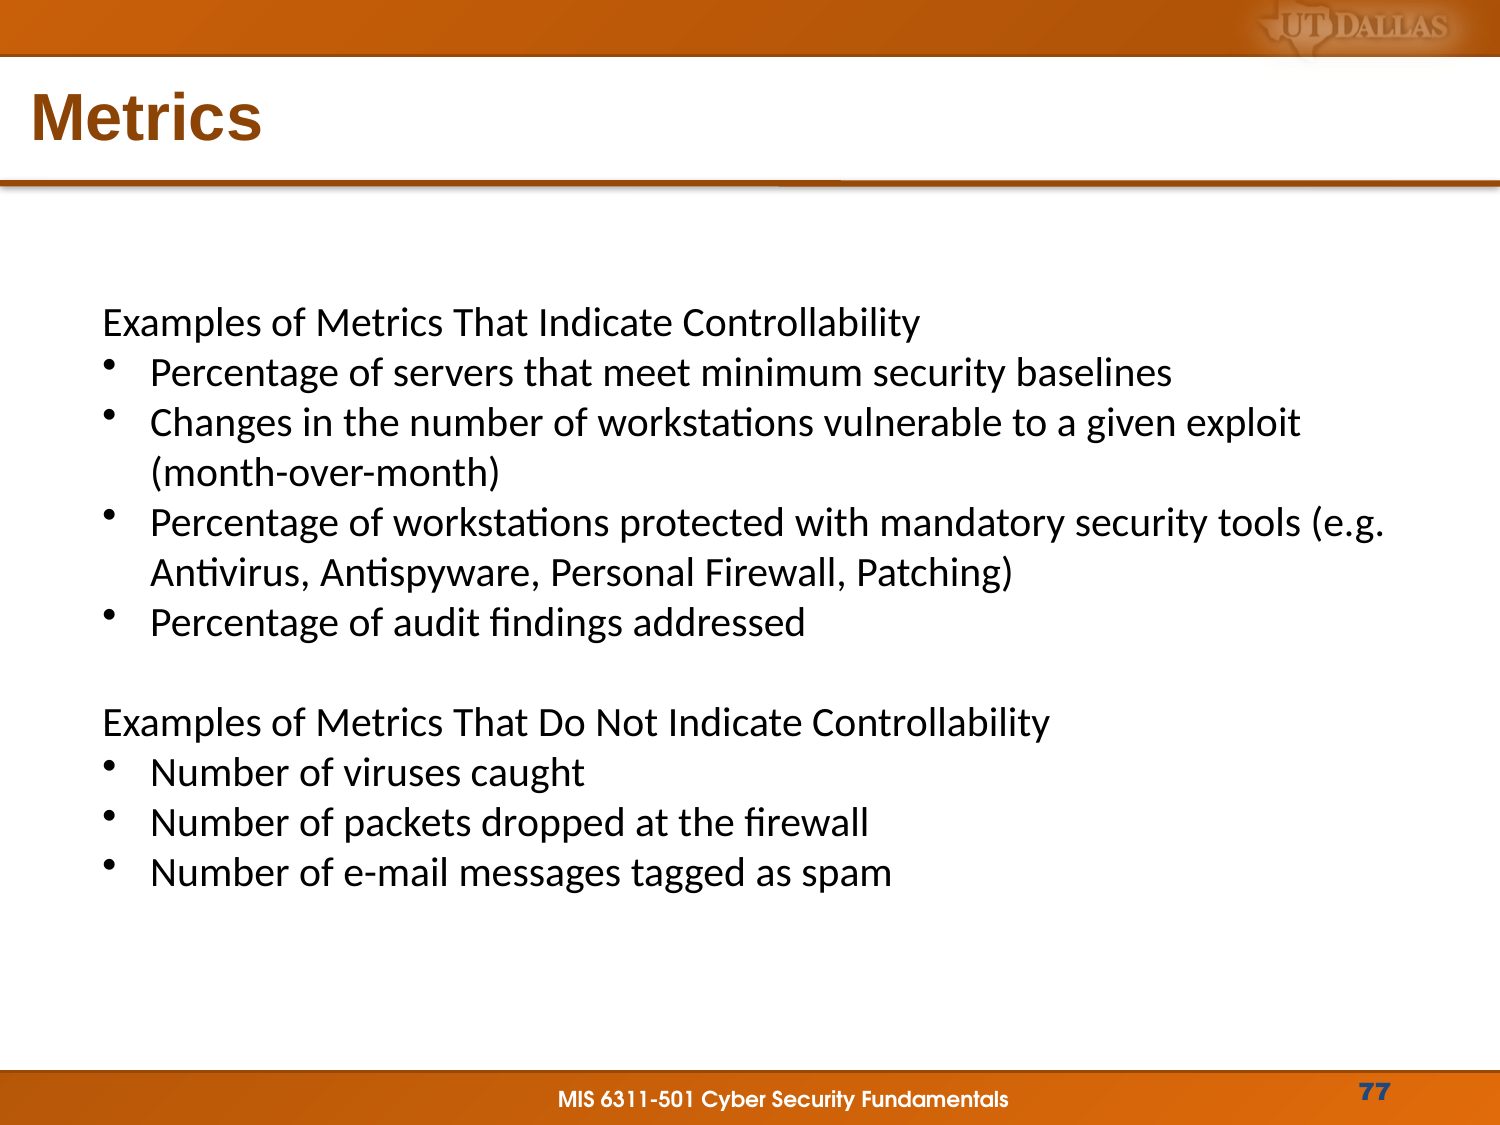

# Metrics
Examples of Metrics That Indicate Controllability
Percentage of servers that meet minimum security baselines
Changes in the number of workstations vulnerable to a given exploit (month-over-month)
Percentage of workstations protected with mandatory security tools (e.g. Antivirus, Antispyware, Personal Firewall, Patching)
Percentage of audit findings addressed

Examples of Metrics That Do Not Indicate Controllability
Number of viruses caught
Number of packets dropped at the firewall
Number of e-mail messages tagged as spam
77